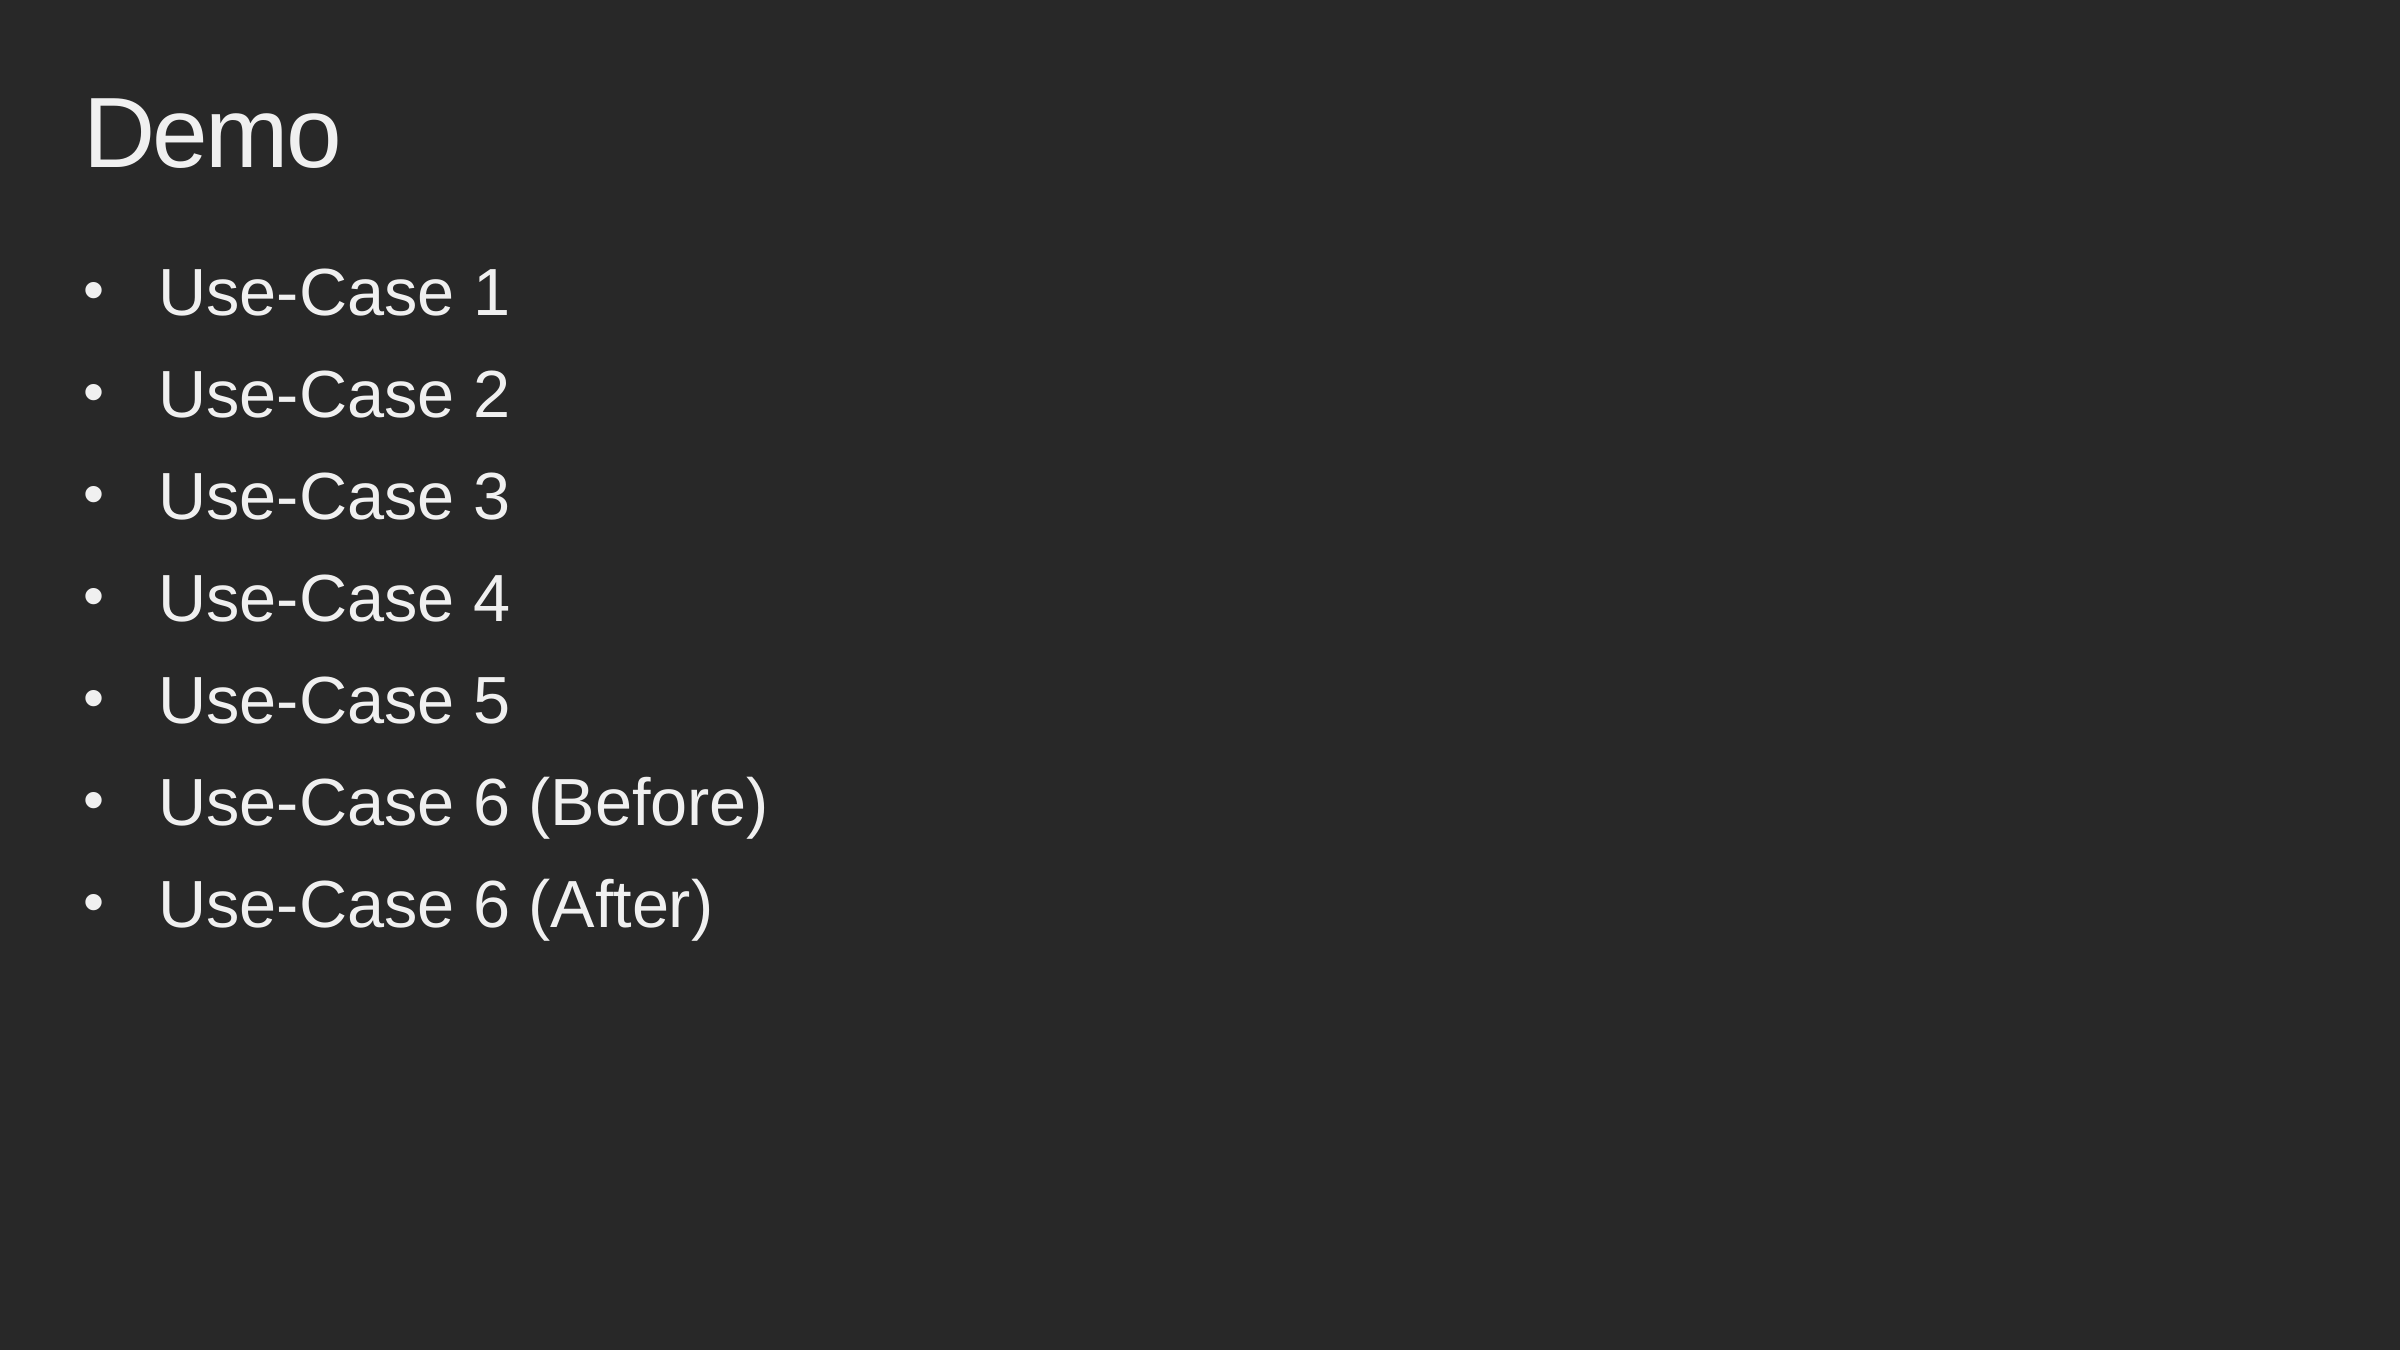

# Demo
Use-Case 1
Use-Case 2
Use-Case 3
Use-Case 4
Use-Case 5
Use-Case 6 (Before)
Use-Case 6 (After)